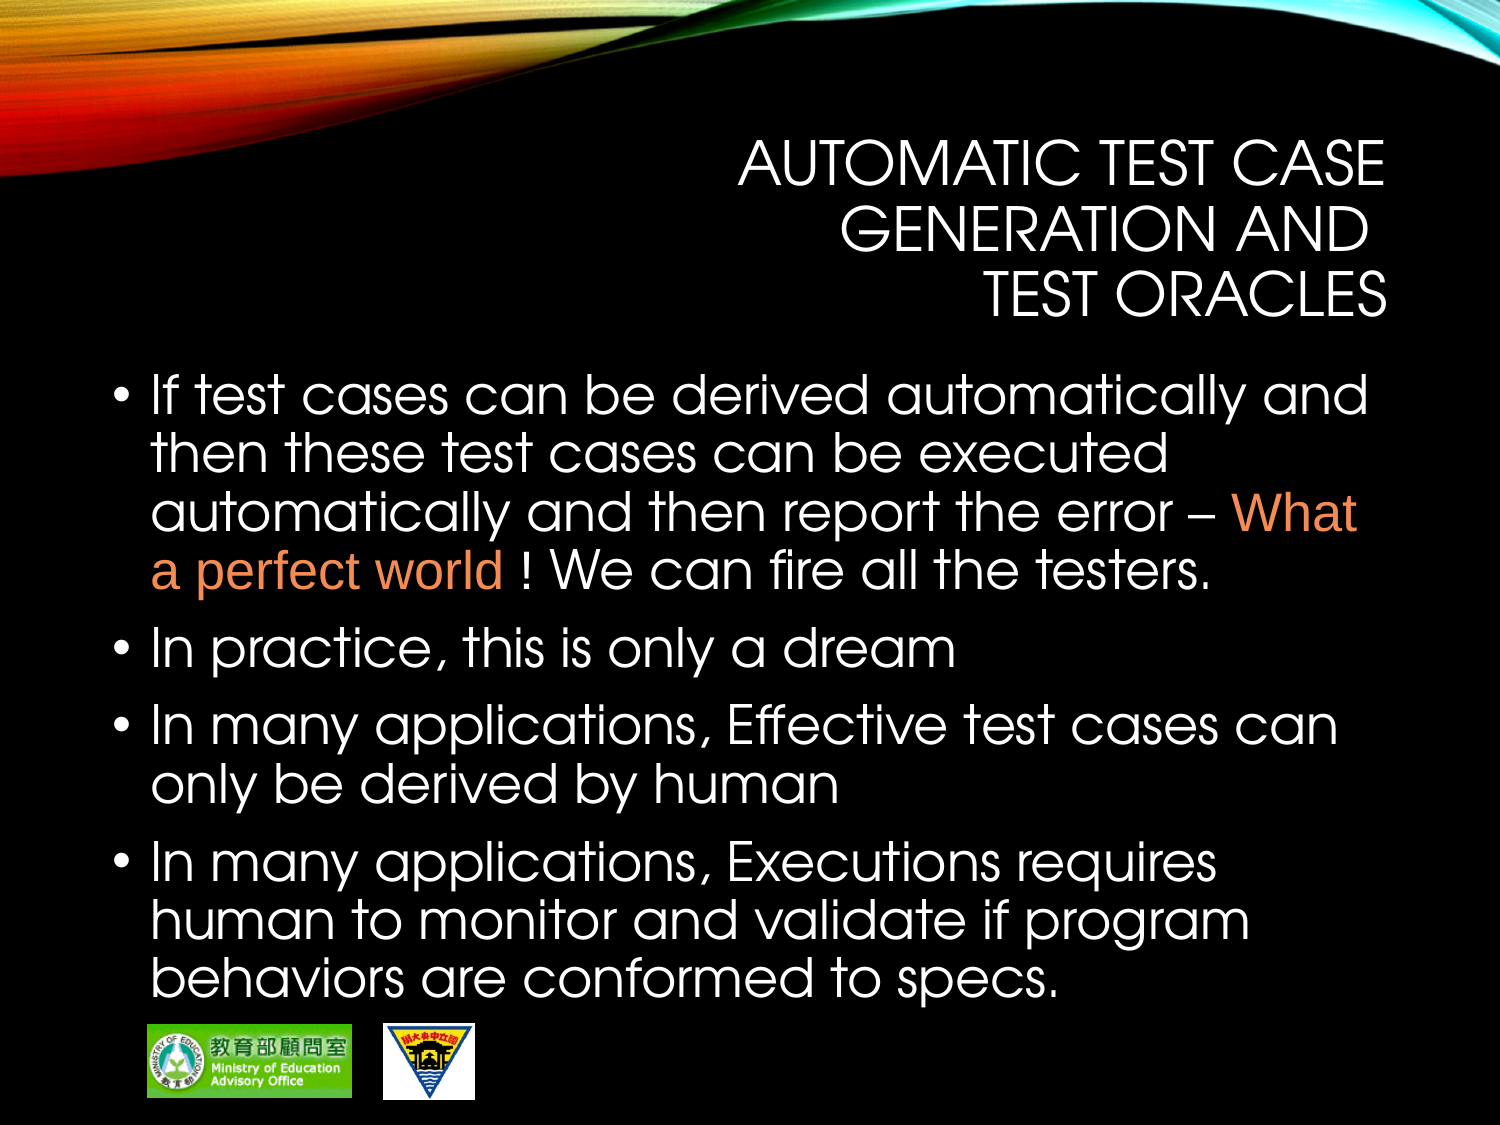

# Automatic Test Case Generation and Test oracles
If test cases can be derived automatically and then these test cases can be executed automatically and then report the error – What a perfect world ! We can fire all the testers.
In practice, this is only a dream
In many applications, Effective test cases can only be derived by human
In many applications, Executions requires human to monitor and validate if program behaviors are conformed to specs.